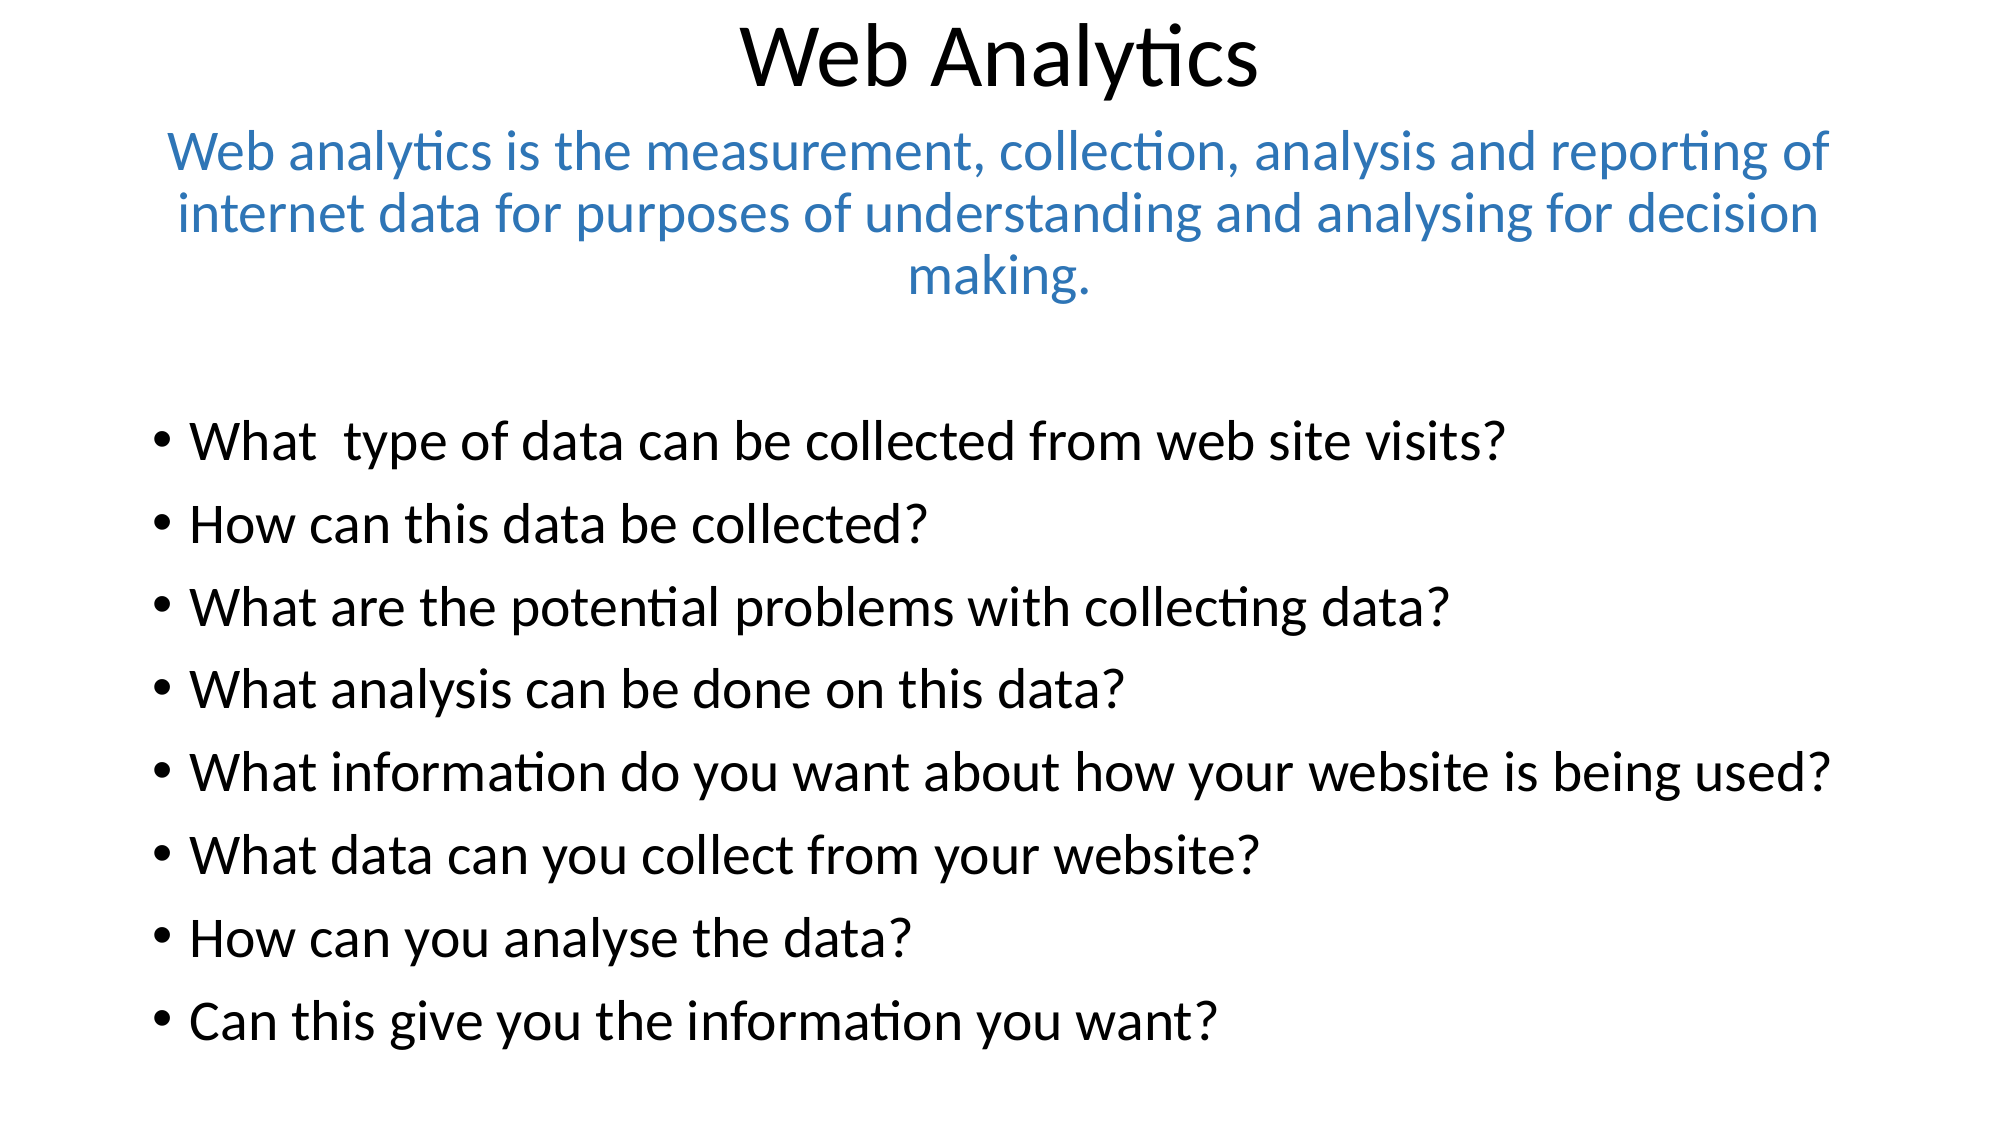

# Web Analytics
Web analytics is the measurement, collection, analysis and reporting of internet data for purposes of understanding and analysing for decision making.

What  type of data can be collected from web site visits?
How can this data be collected?
What are the potential problems with collecting data?
What analysis can be done on this data?
What information do you want about how your website is being used?
What data can you collect from your website?
How can you analyse the data?
Can this give you the information you want?